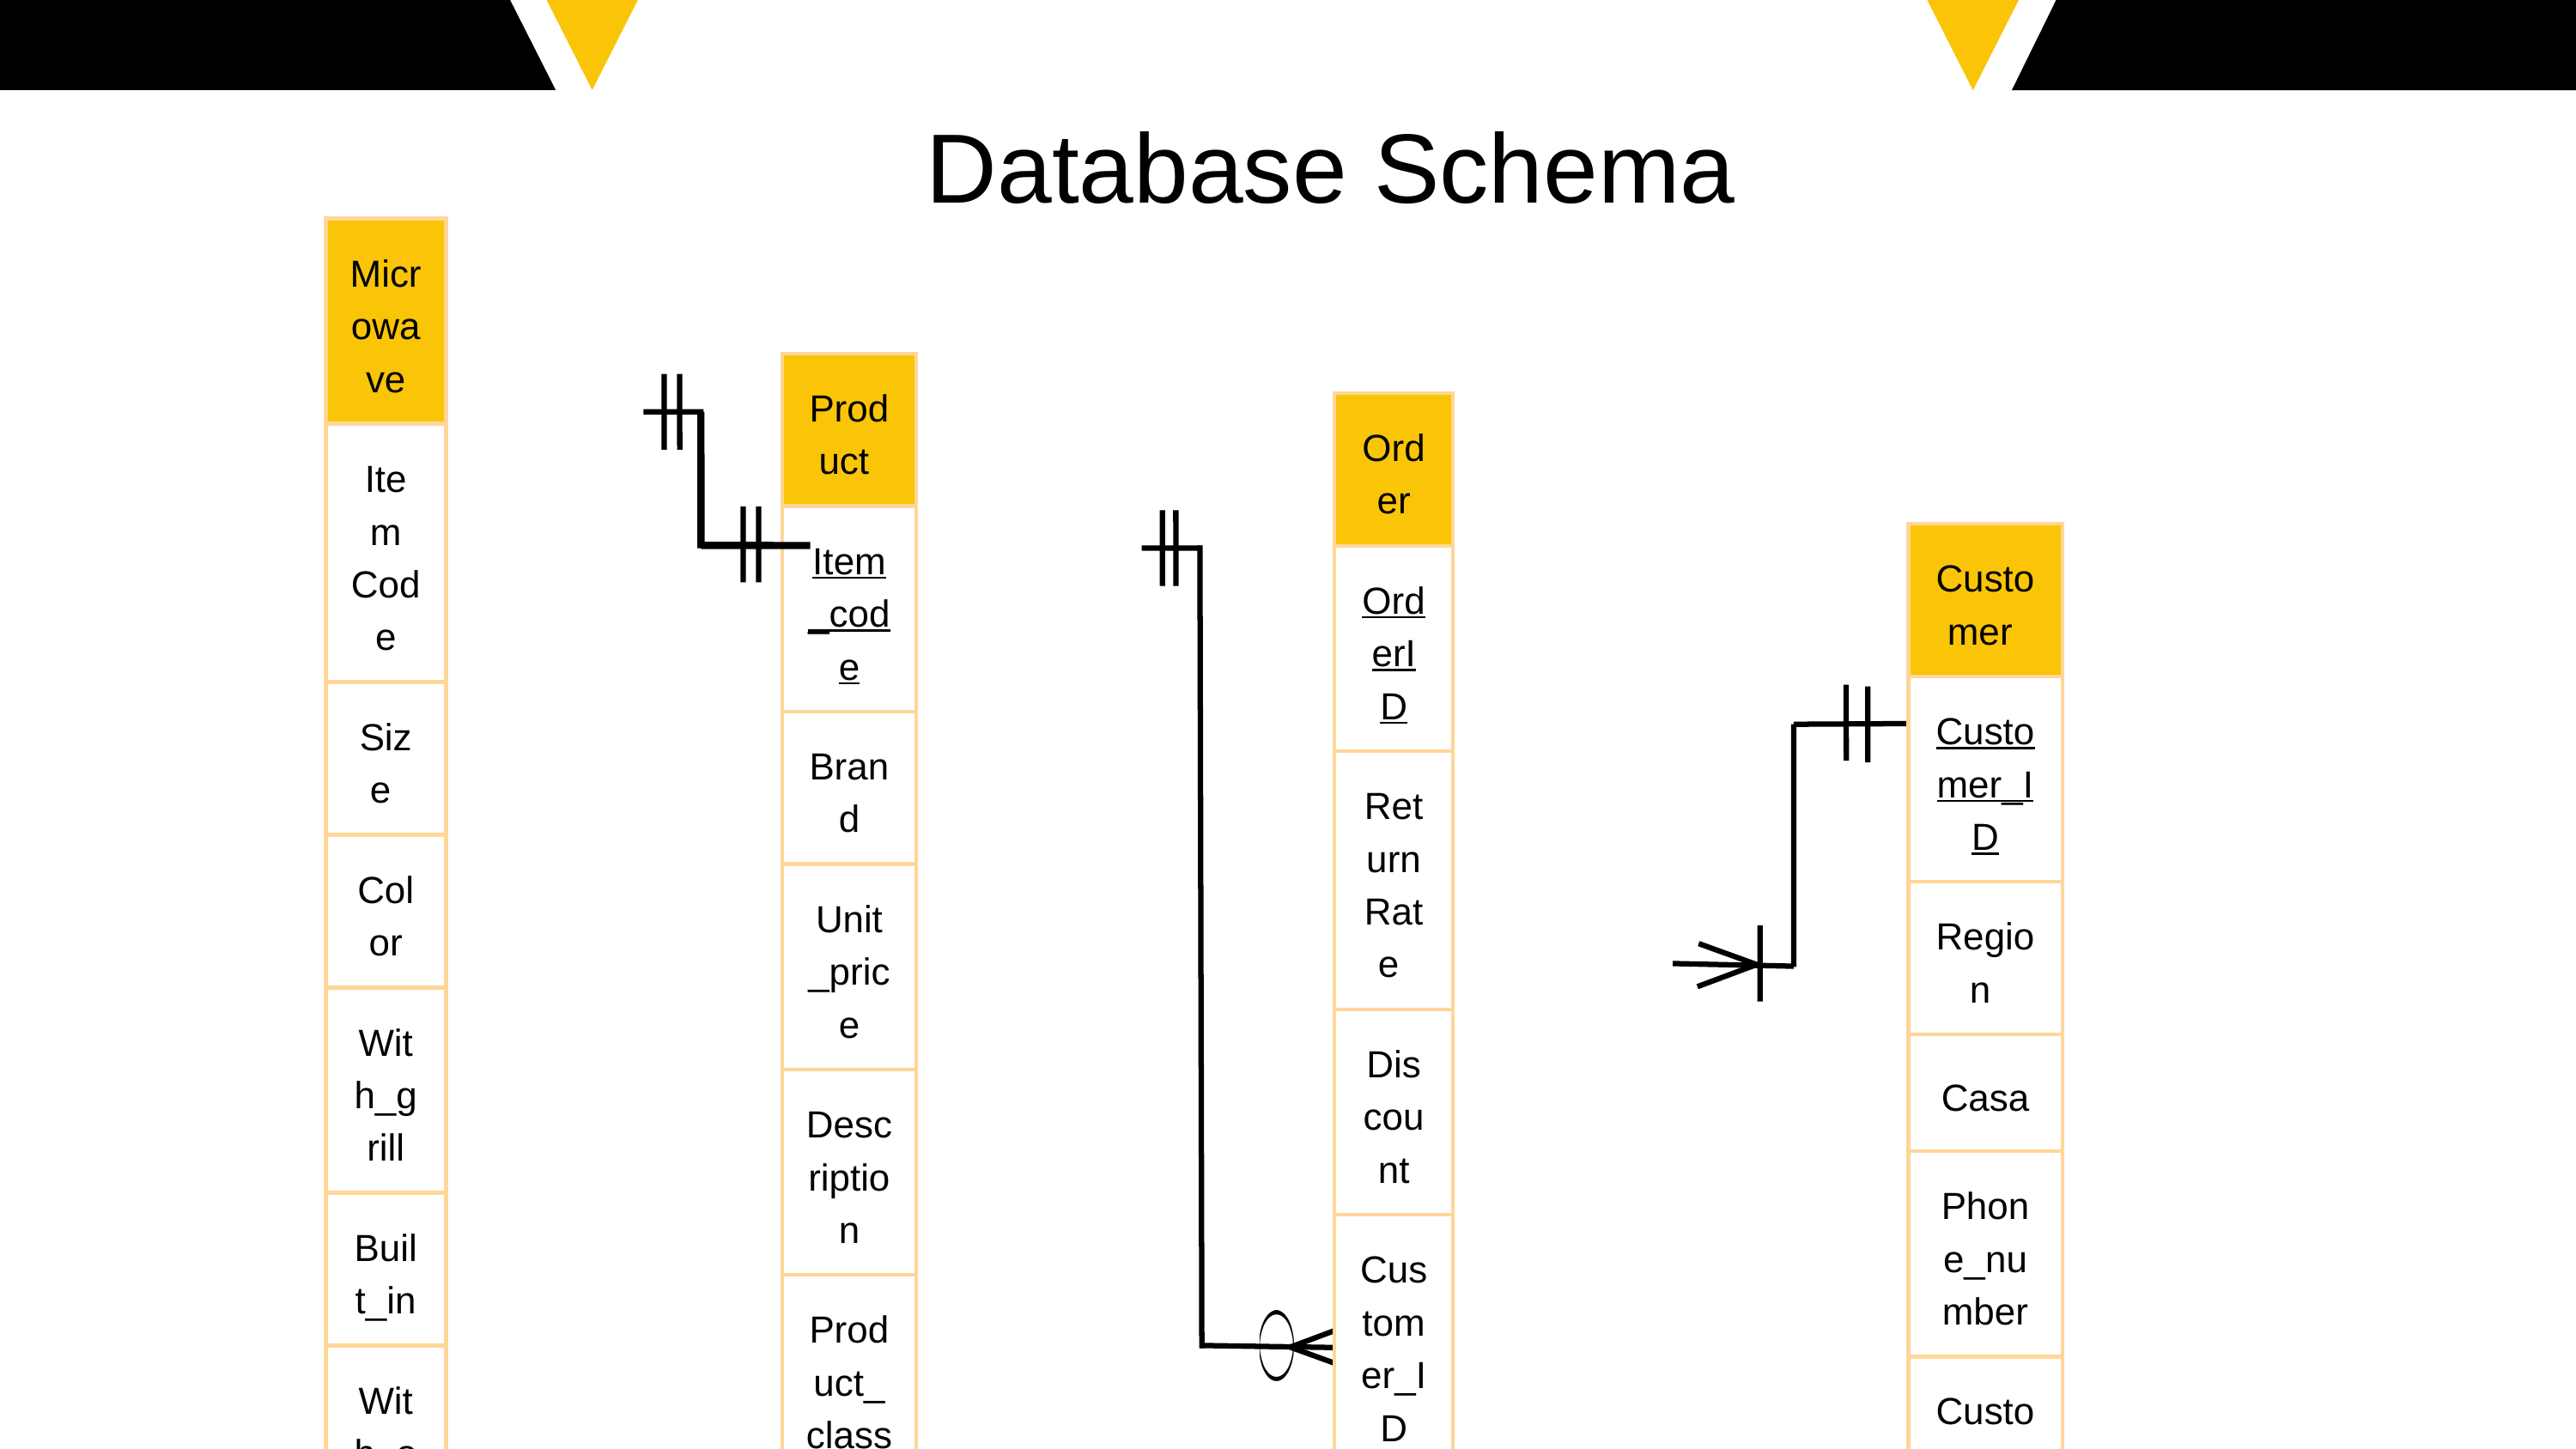

Database Schema
| Microwave |
| --- |
| Item Code |
| Size |
| Color |
| With\_grill |
| Built\_in |
| With\_oven |
| Control\_type |
| Product |
| --- |
| Item\_code |
| Brand |
| Unit\_price |
| Description |
| Product\_class |
| Family |
| Tot\_qty |

| Order |
| --- |
| OrderID |
| Return Rate |
| Discount |
| Customer\_ID |
| Date |
| Quantity |
| Item Code |

| Customer |
| --- |
| Customer\_ID |
| Region |
| Casa |
| Phone\_number |
| Customer\_ loyalty\_indicator |